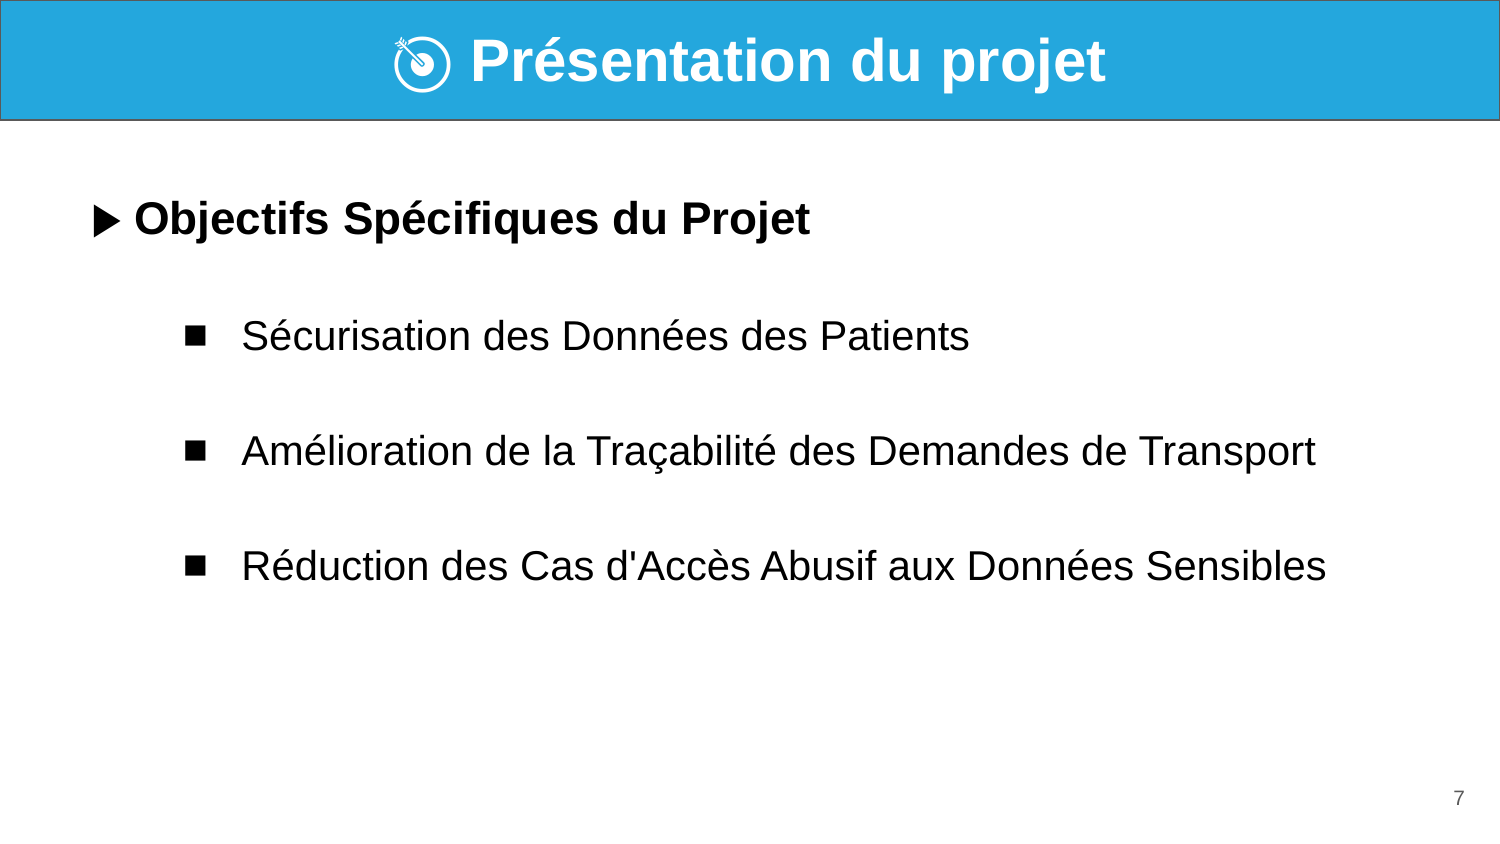

# 🎯 Présentation du projet
▶ Objectifs Spécifiques du Projet

Sécurisation des Données des Patients

Amélioration de la Traçabilité des Demandes de Transport

Réduction des Cas d'Accès Abusif aux Données Sensibles

7